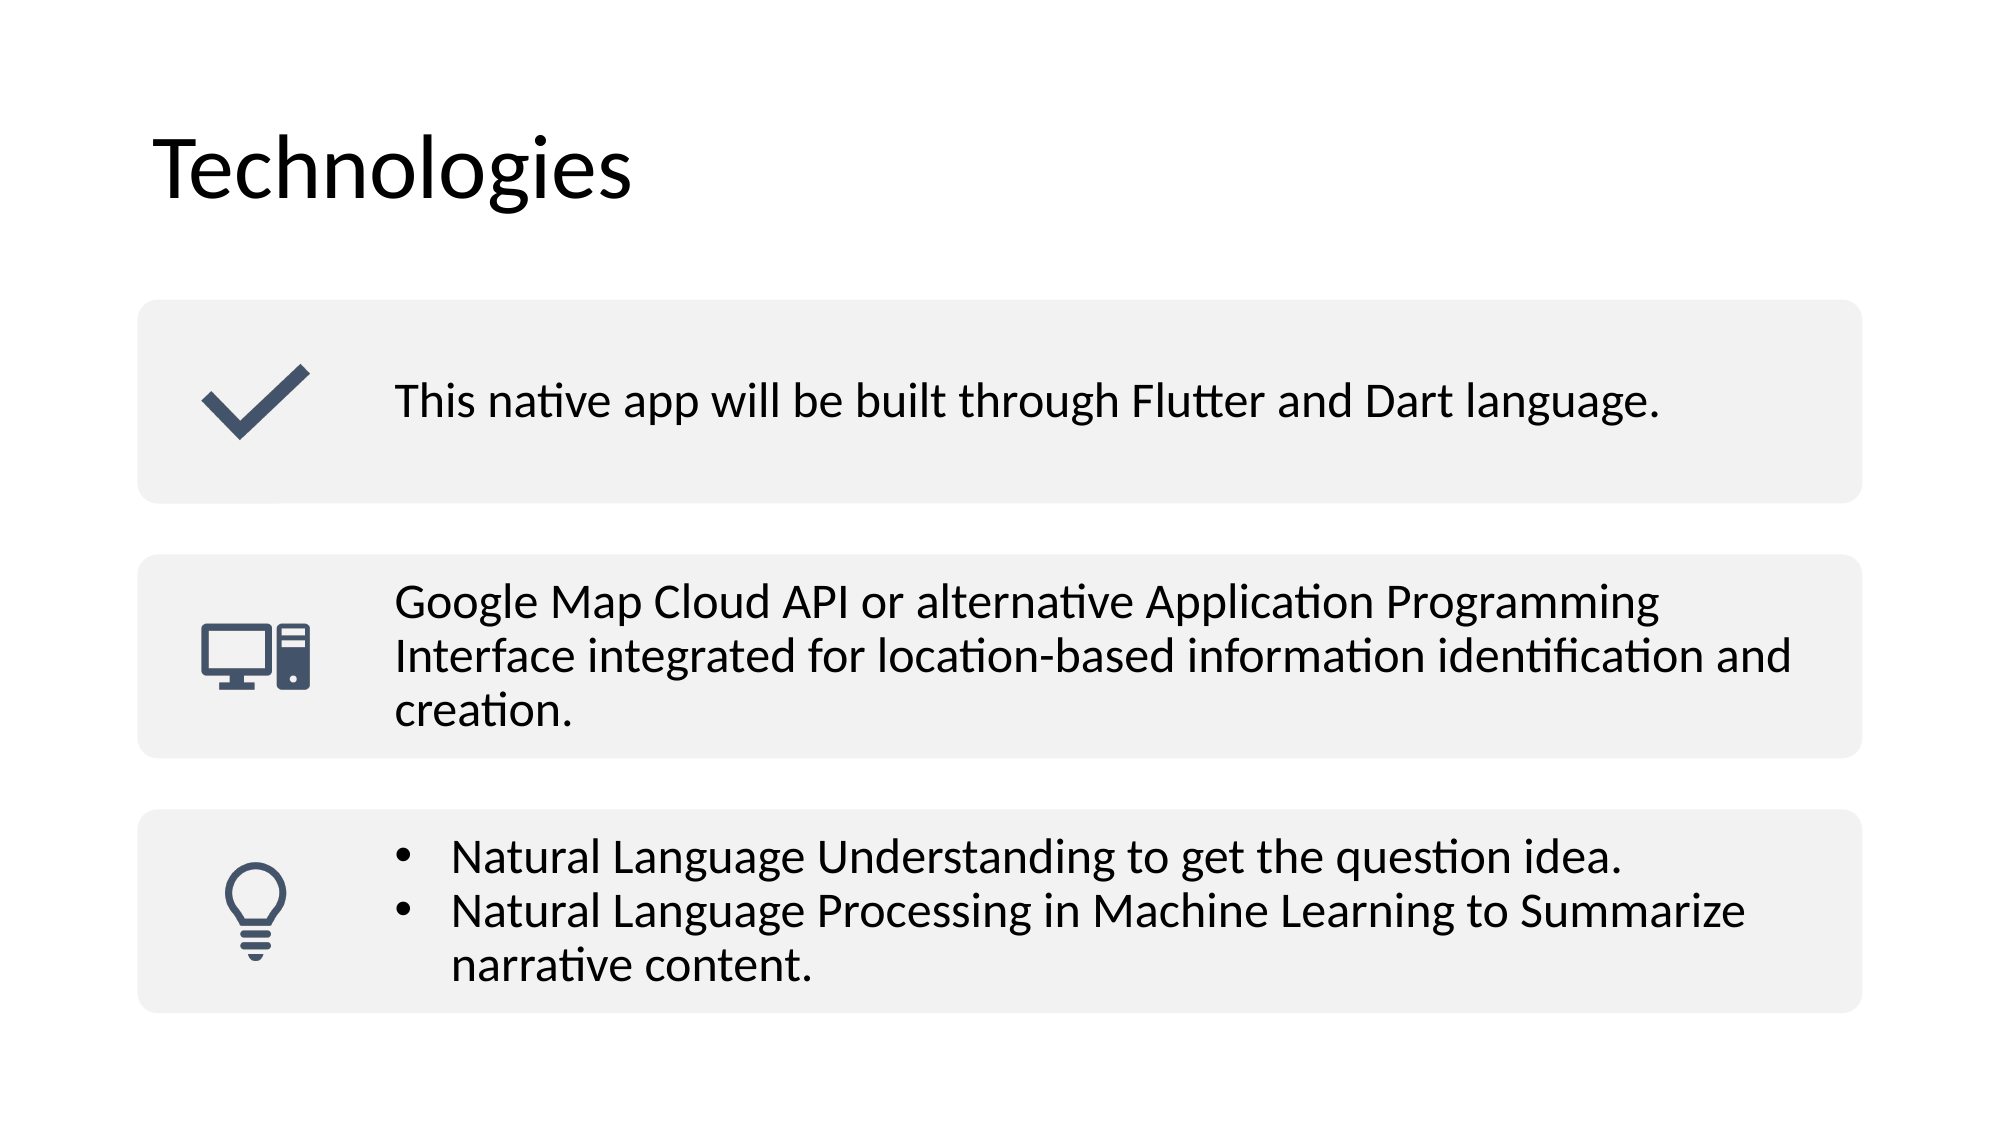

# Technologies

This native app will be built through Flutter and Dart language.

Google Map Cloud API or alternative Application Programming Interface integrated for location-based information identification and creation.

Natural Language Understanding to get the question idea.
Natural Language Processing in Machine Learning to Summarize narrative content.